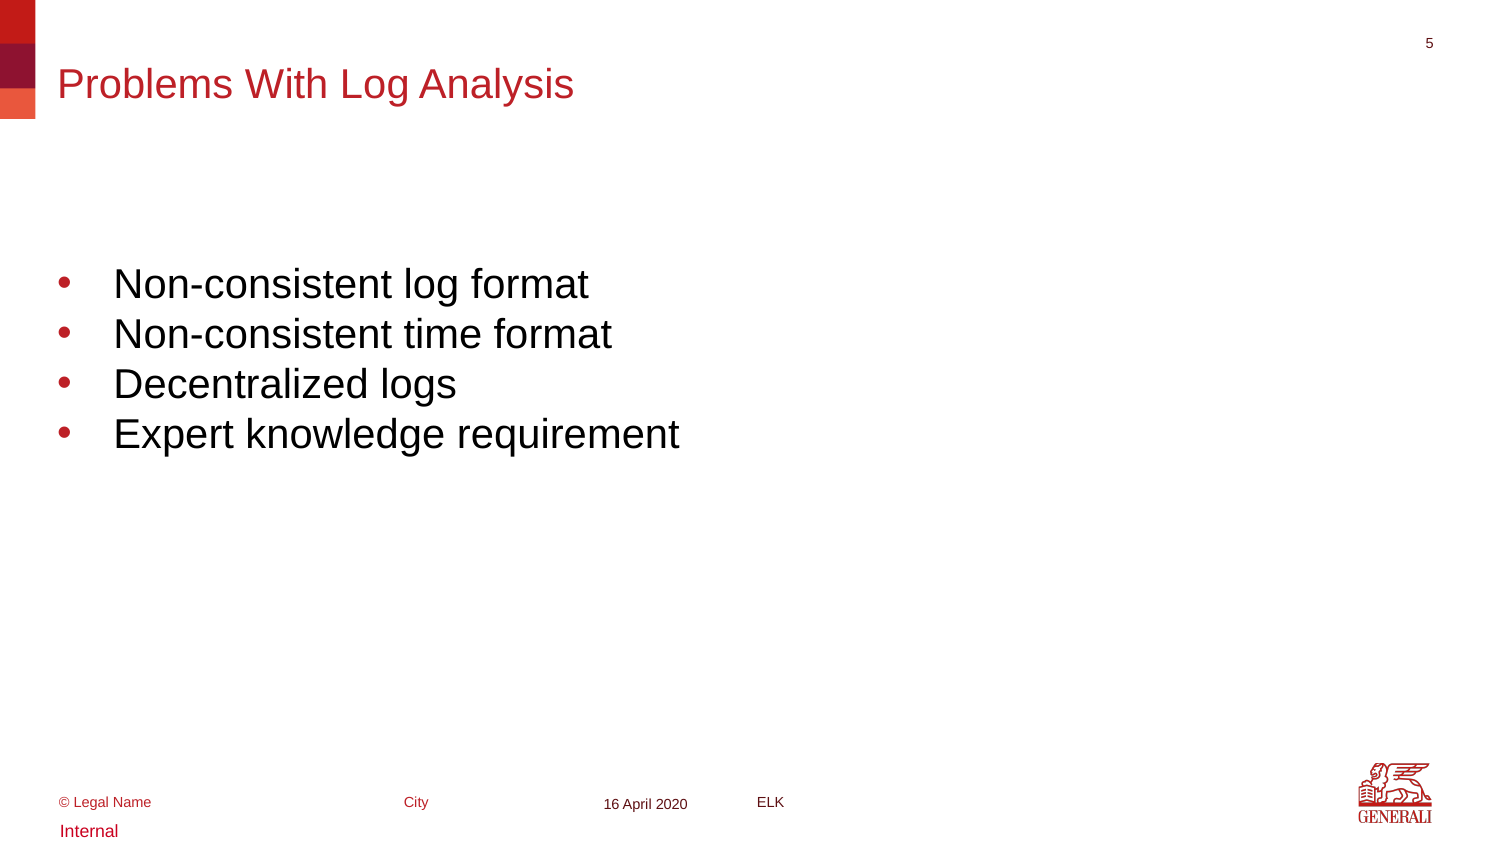

5
# Problems With Log Analysis

Non-consistent log format
Non-consistent time format
Decentralized logs
Expert knowledge requirement
16 April 2020
ELK